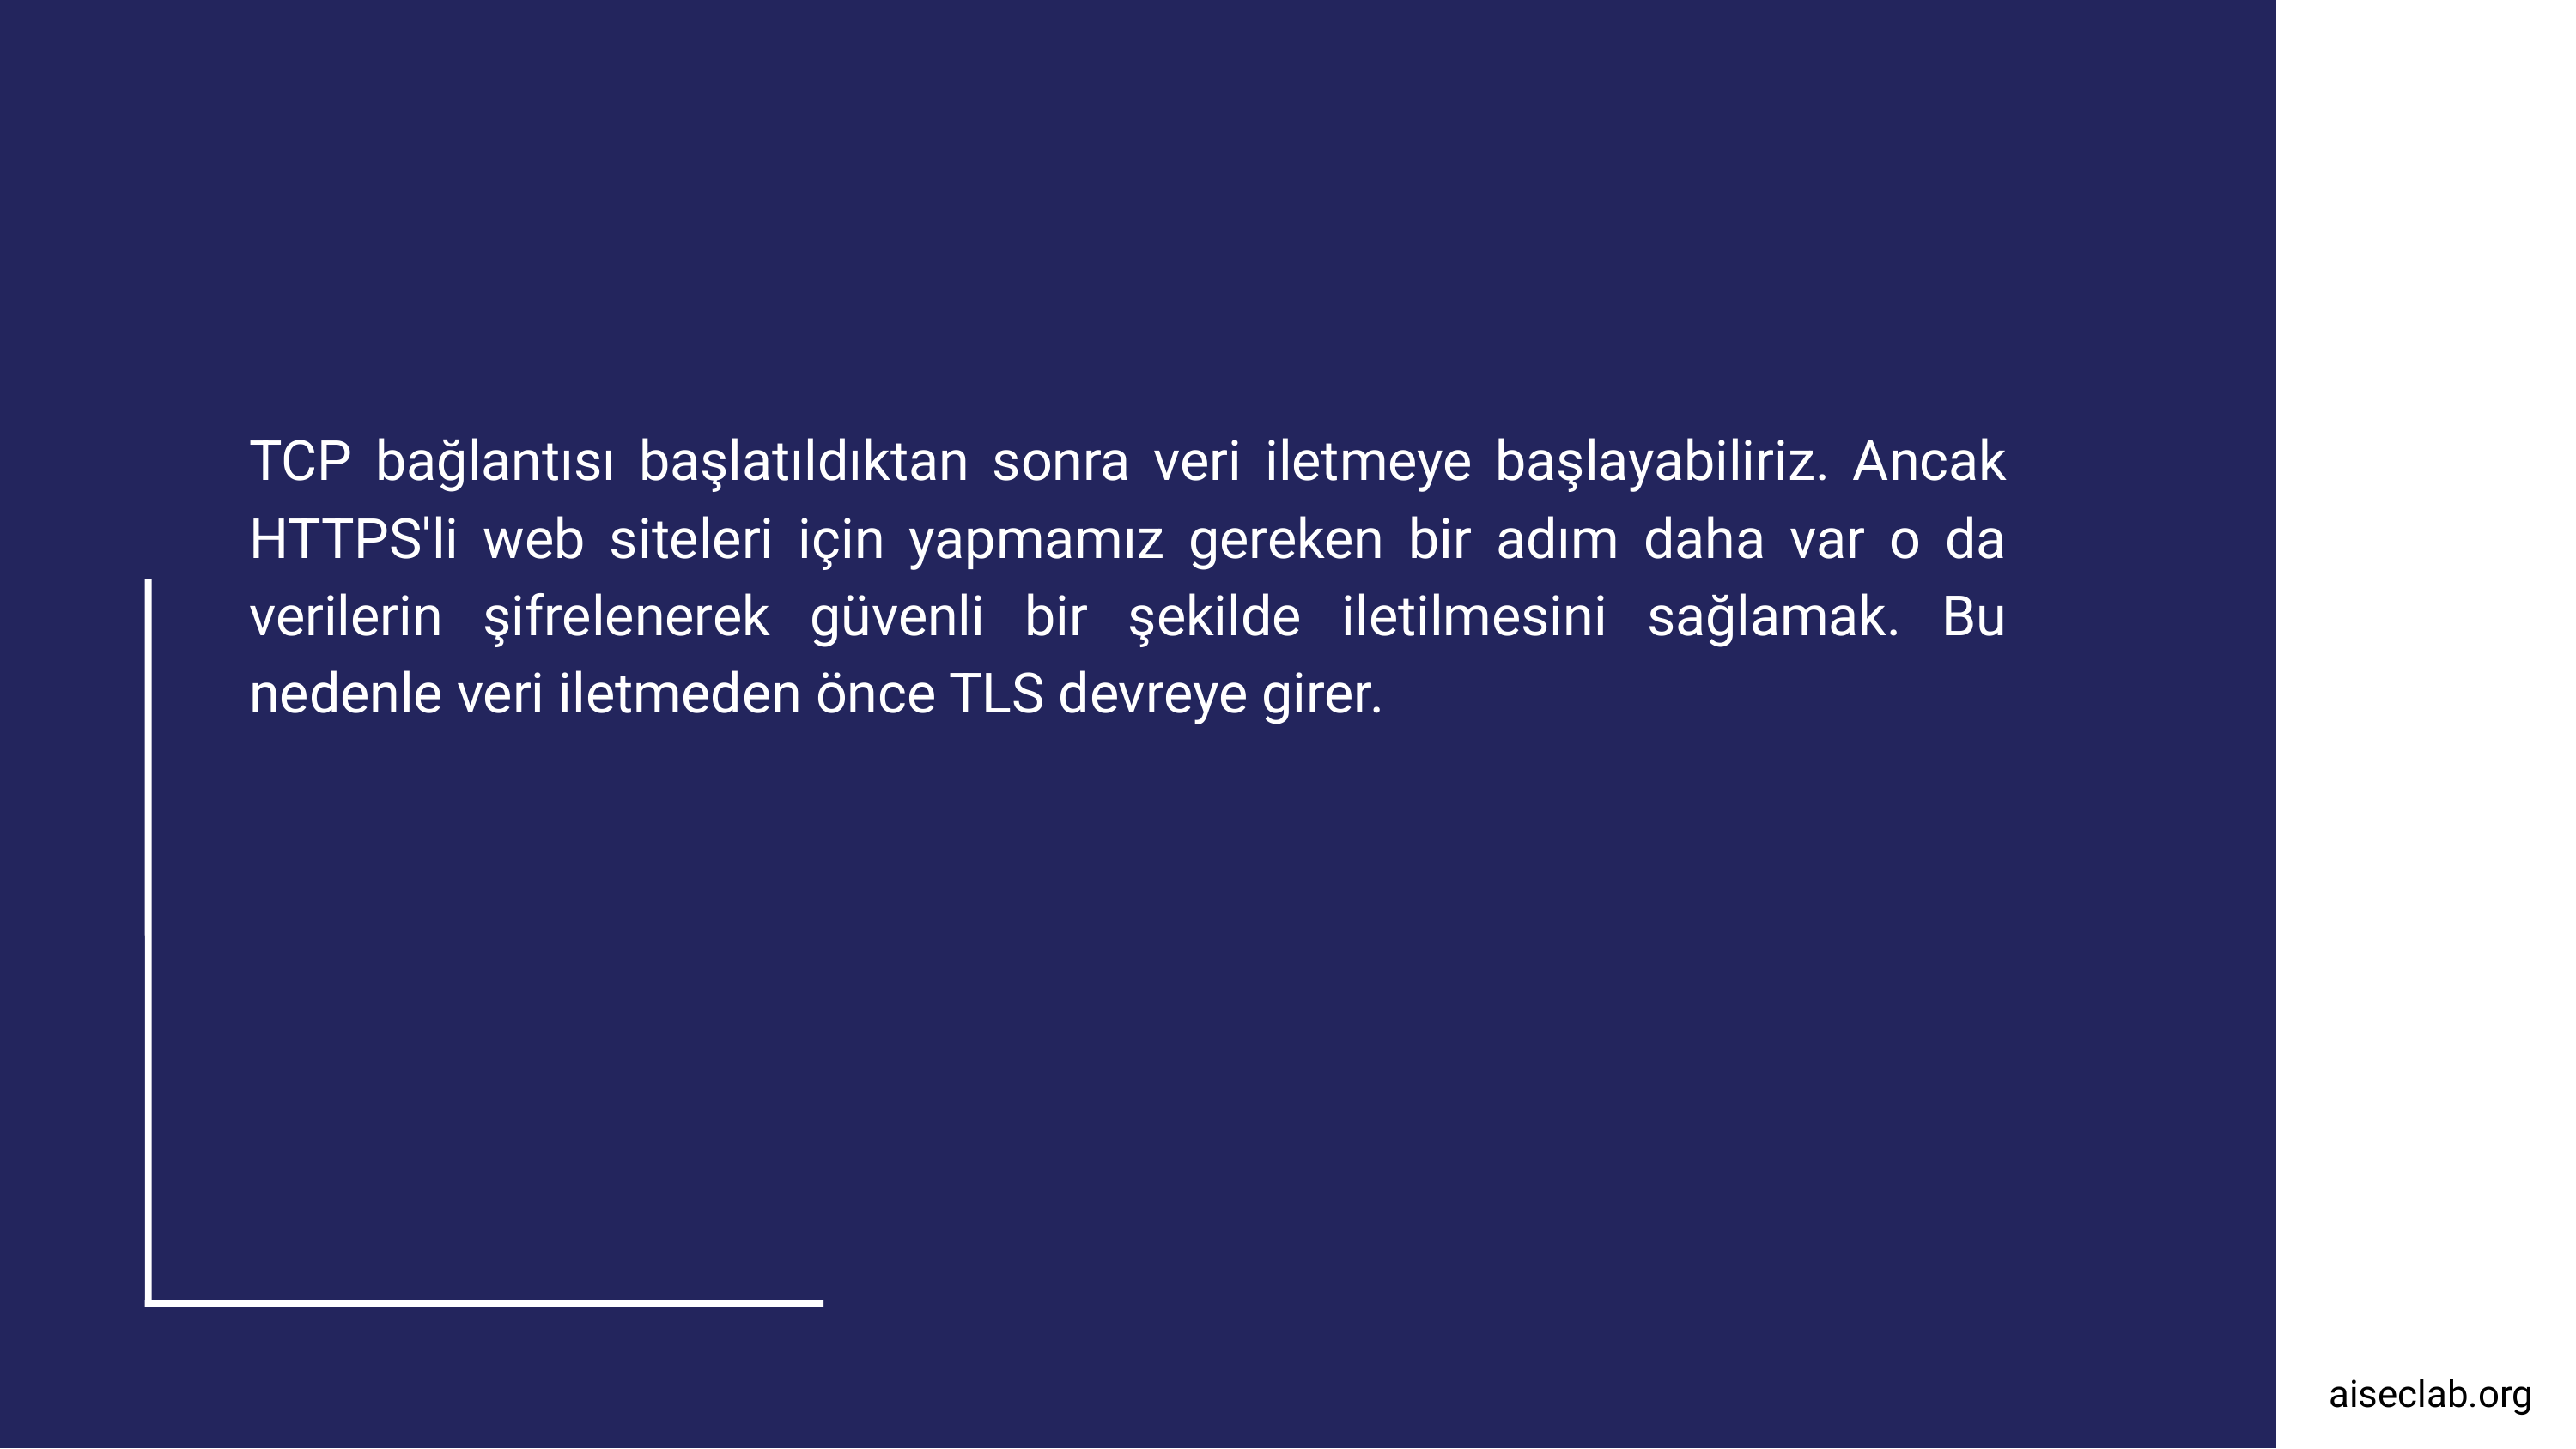

TCP bağlantısı başlatıldıktan sonra veri iletmeye başlayabiliriz. Ancak HTTPS'li web siteleri için yapmamız gereken bir adım daha var o da verilerin şifrelenerek güvenli bir şekilde iletilmesini sağlamak. Bu nedenle veri iletmeden önce TLS devreye girer.

aiseclab.org